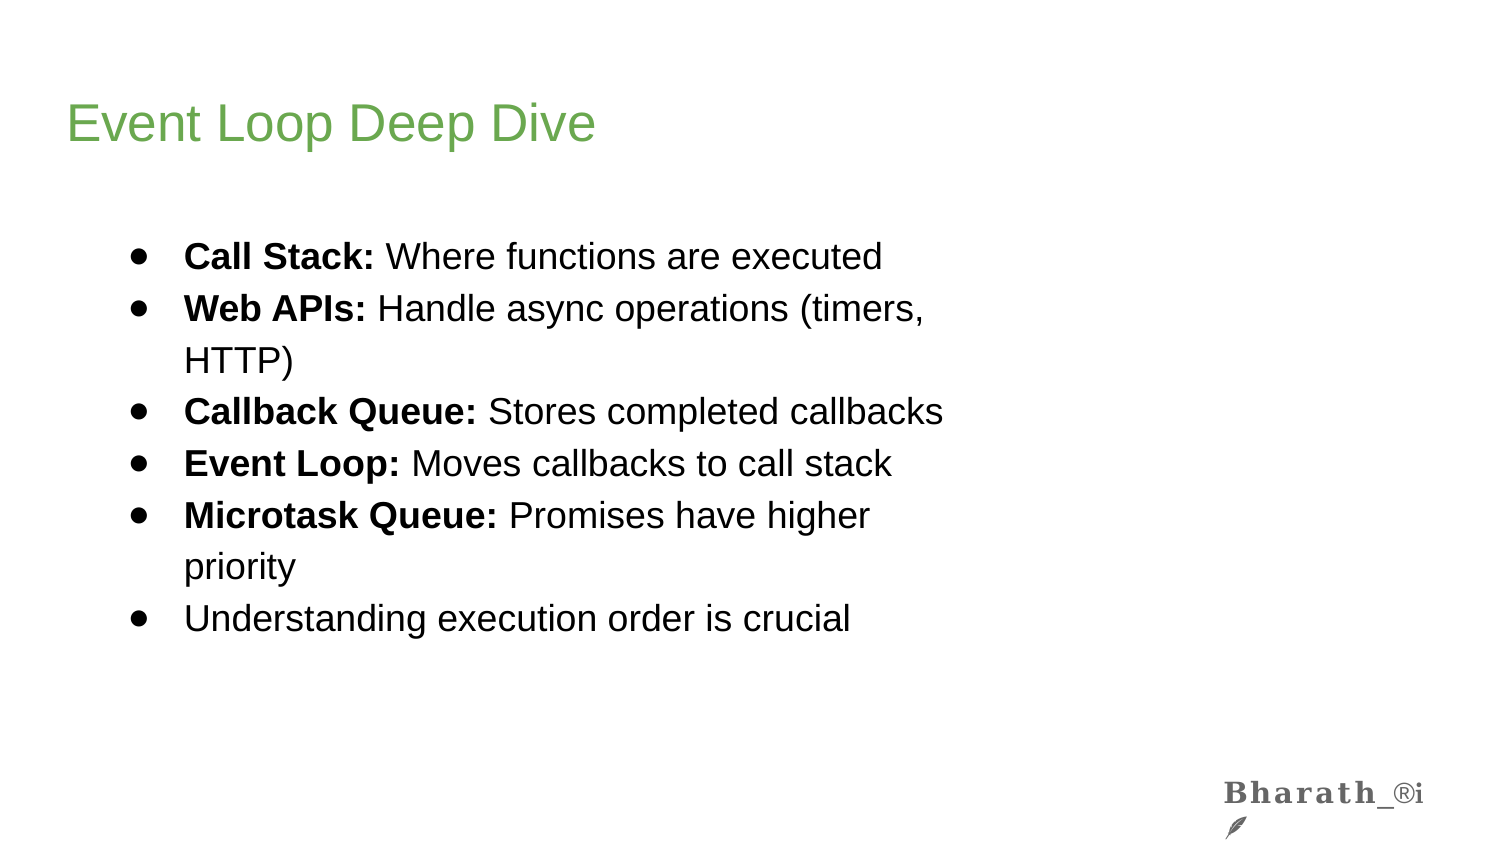

# Event Loop Deep Dive
Call Stack: Where functions are executed
Web APIs: Handle async operations (timers, HTTP)
Callback Queue: Stores completed callbacks
Event Loop: Moves callbacks to call stack
Microtask Queue: Promises have higher priority
Understanding execution order is crucial
𝐁𝐡𝐚𝐫𝐚𝐭𝐡_®️𝐢 🪶